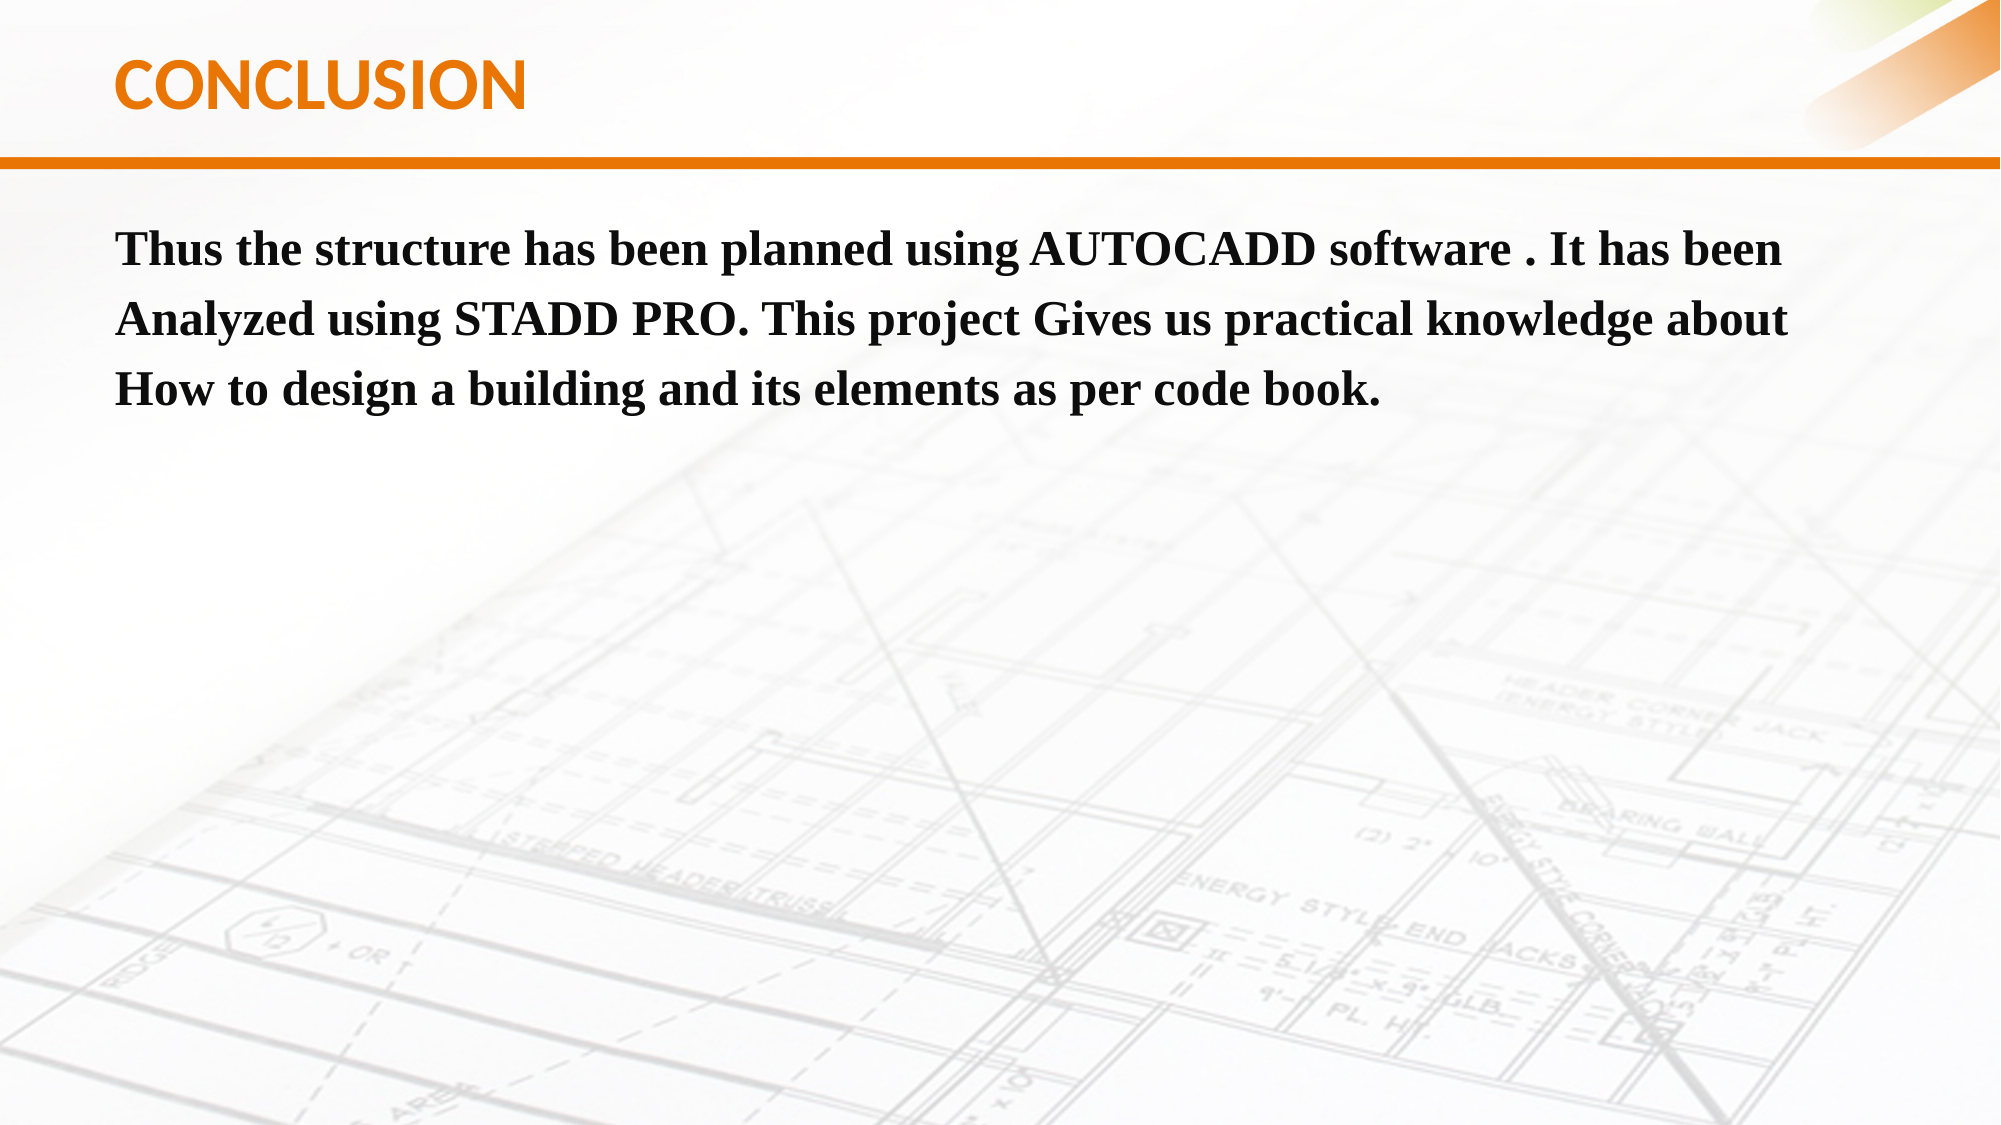

# CONCLUSION
Thus the structure has been planned using AUTOCADD software . It has been
Analyzed using STADD PRO. This project Gives us practical knowledge about
How to design a building and its elements as per code book.